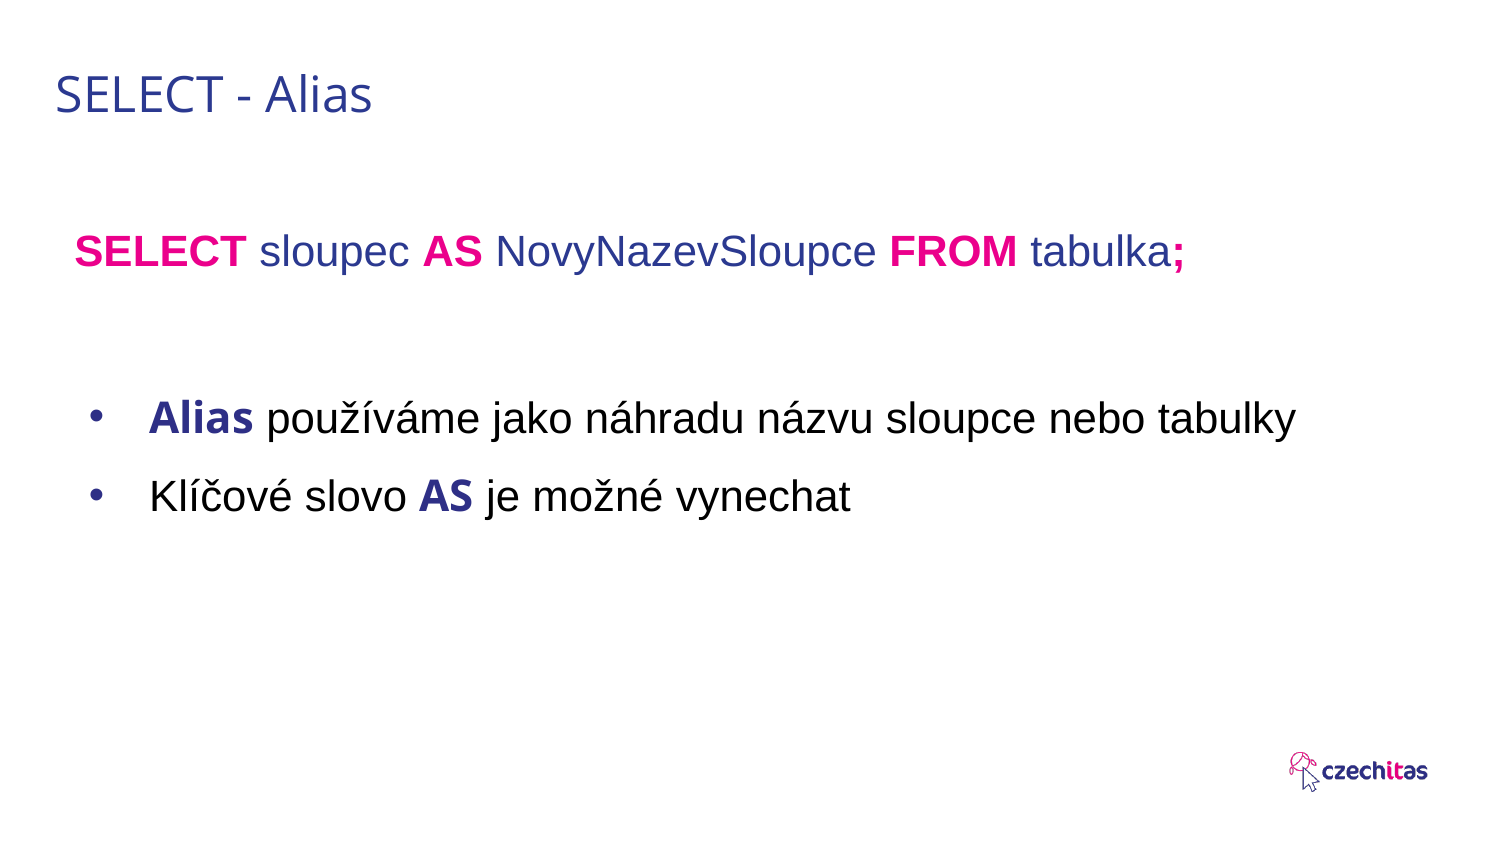

# SELECT - Alias

SELECT sloupec AS NovyNazevSloupce FROM tabulka;
Alias používáme jako náhradu názvu sloupce nebo tabulky
Klíčové slovo AS je možné vynechat